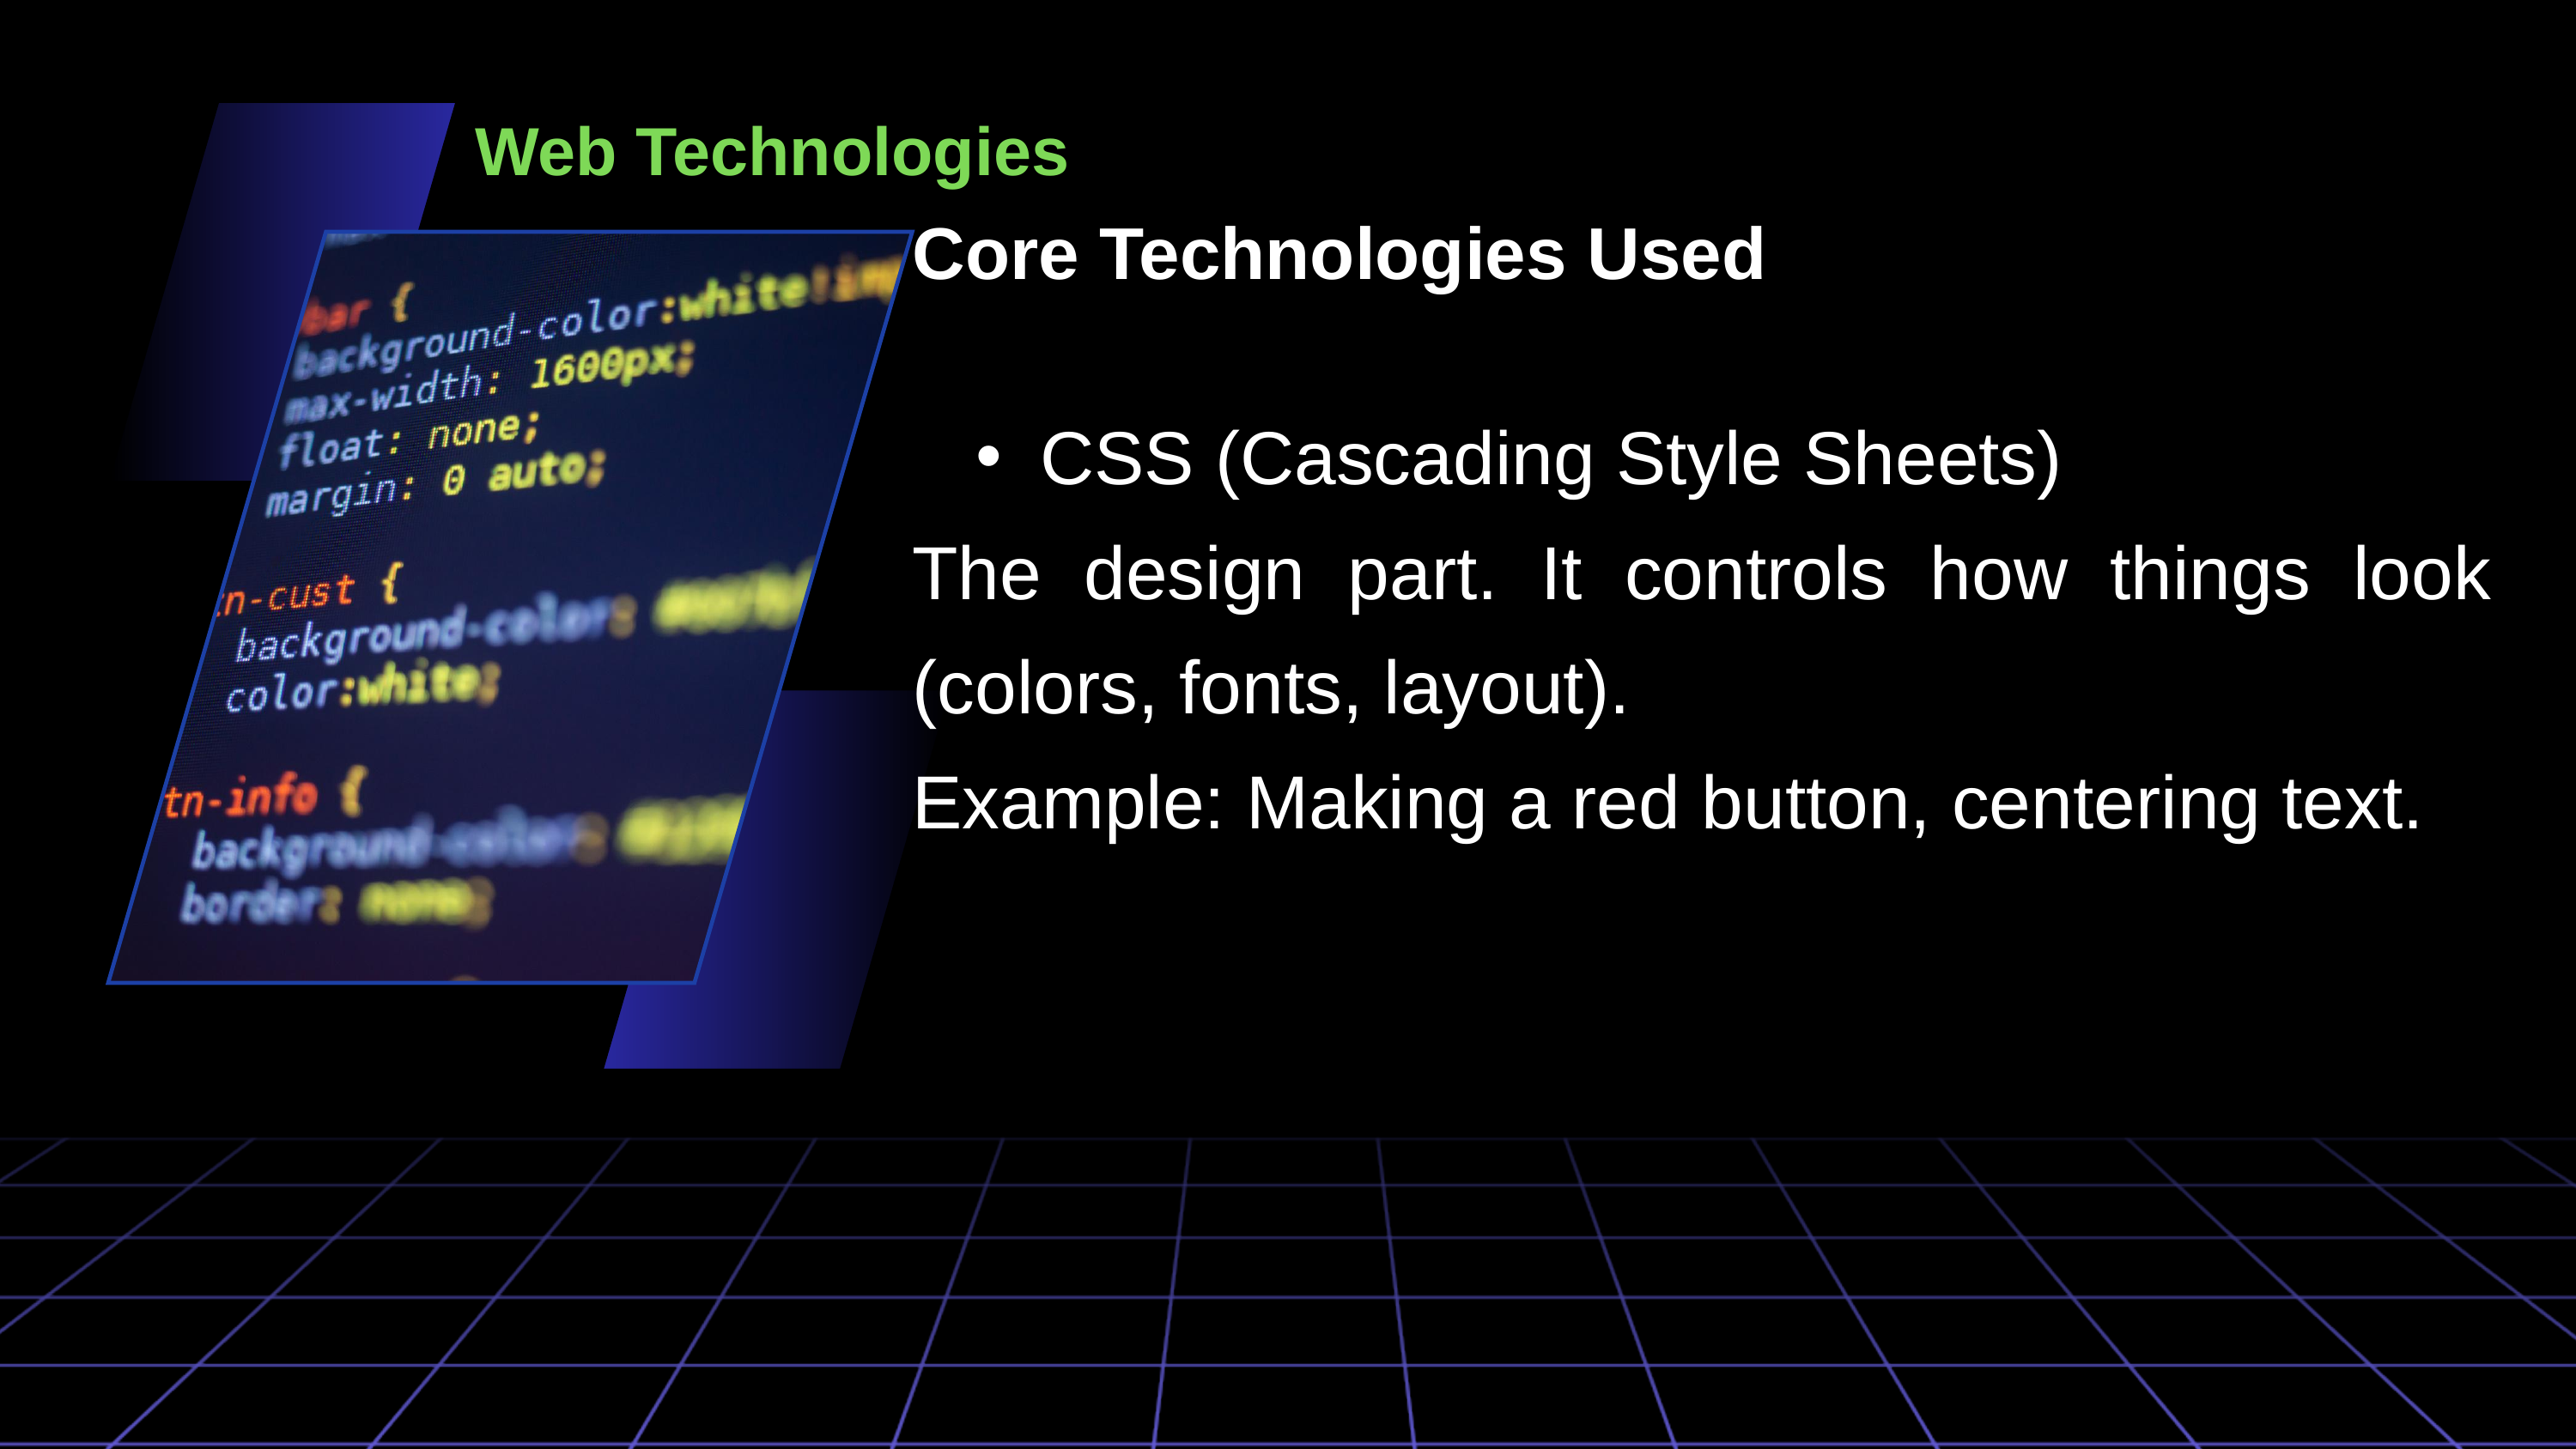

Core Technologies Used

CSS (Cascading Style Sheets)
The design part. It controls how things look (colors, fonts, layout).
Example: Making a red button, centering text.

Web Technologies